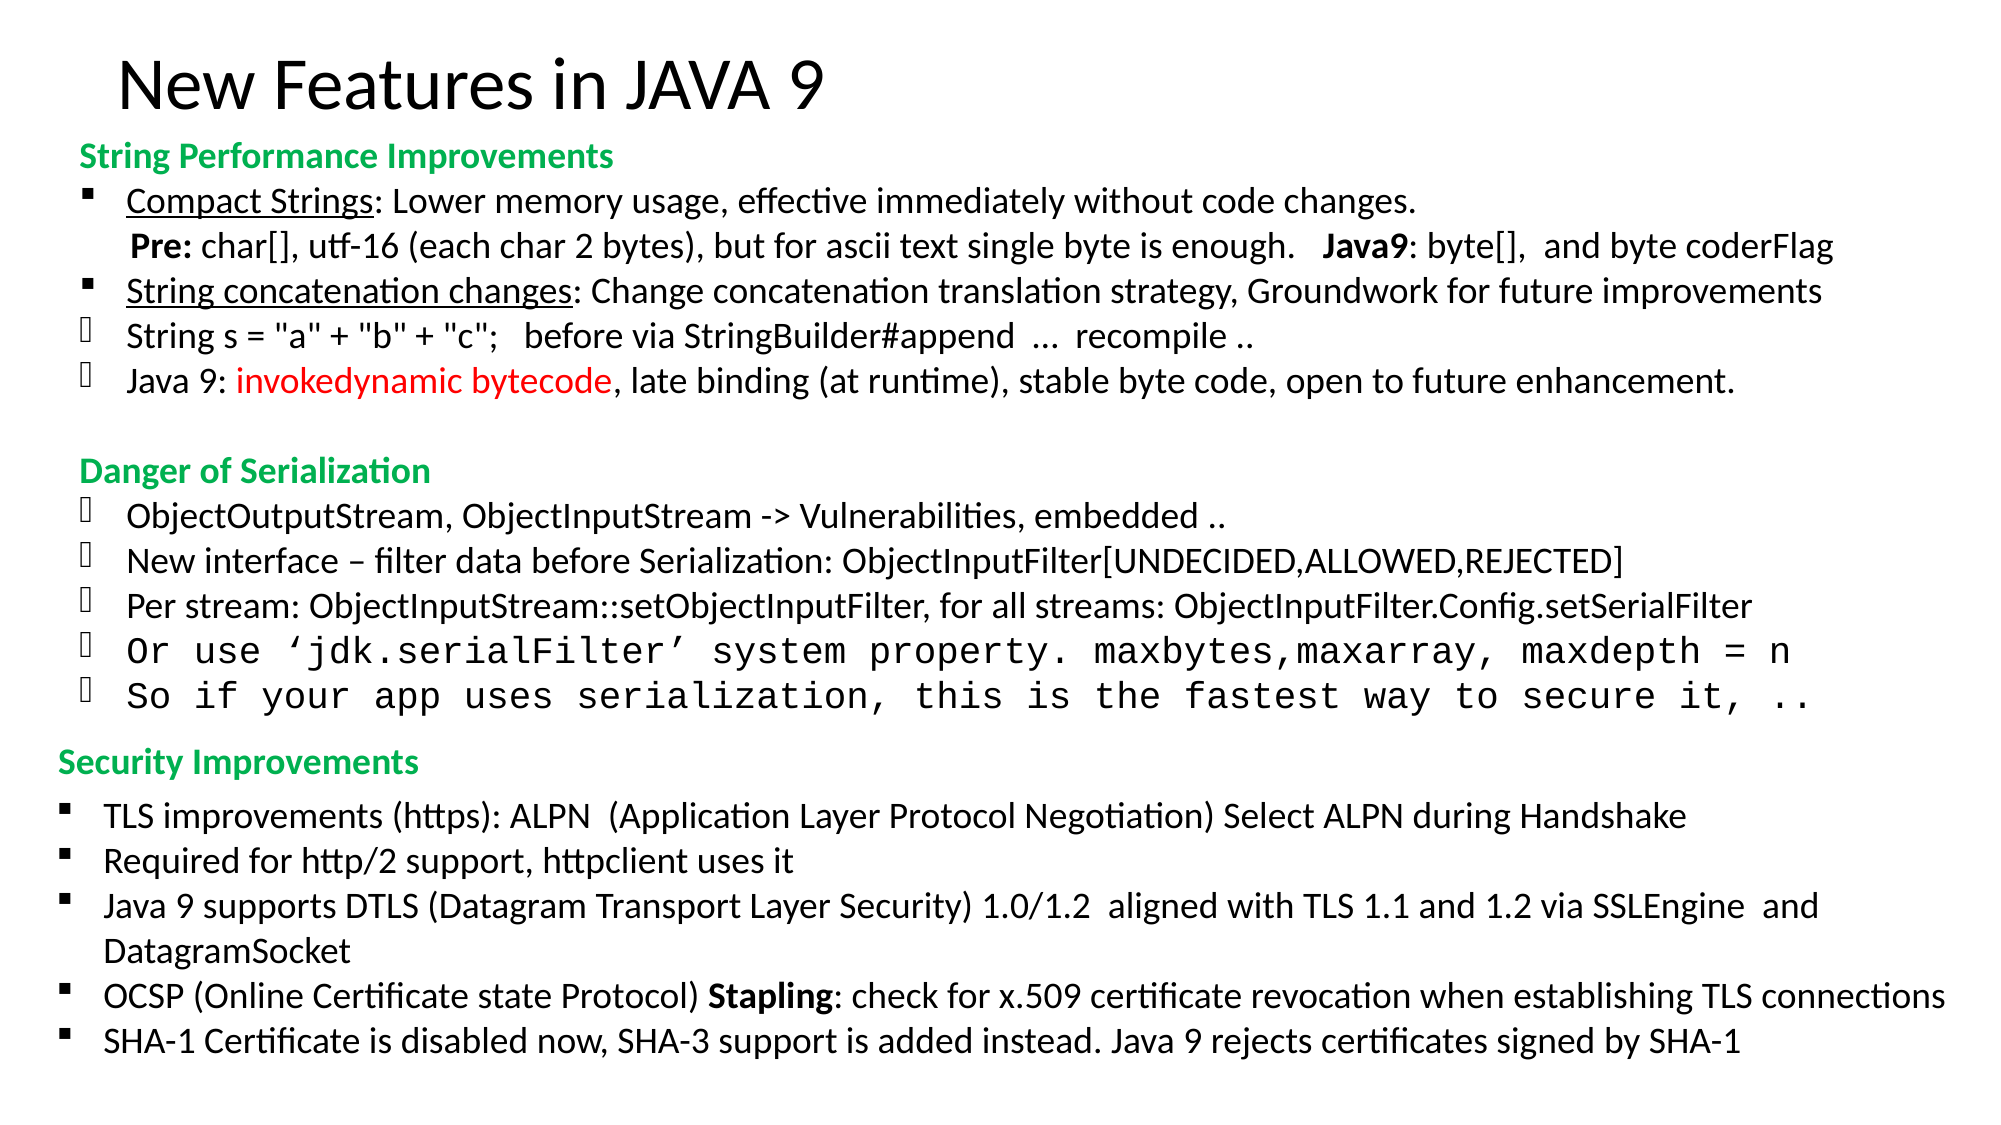

New Features in JAVA 9
String Performance Improvements
Compact Strings: Lower memory usage, effective immediately without code changes.
      Pre: char[], utf-16 (each char 2 bytes), but for ascii text single byte is enough.   Java9: byte[],  and byte coderFlag
String concatenation changes: Change concatenation translation strategy, Groundwork for future improvements
String s = "a" + "b" + "c";   before via StringBuilder#append  …  recompile ..
Java 9: invokedynamic bytecode, late binding (at runtime), stable byte code, open to future enhancement.

Danger of Serialization
ObjectOutputStream, ObjectInputStream -> Vulnerabilities, embedded ..
New interface – filter data before Serialization: ObjectInputFilter[UNDECIDED,ALLOWED,REJECTED]
Per stream: ObjectInputStream::setObjectInputFilter, for all streams: ObjectInputFilter.Config.setSerialFilter
Or use ‘jdk.serialFilter’ system property. maxbytes,maxarray, maxdepth = n
So if your app uses serialization, this is the fastest way to secure it, ..
Security Improvements
TLS improvements (https): ALPN  (Application Layer Protocol Negotiation) Select ALPN during Handshake
Required for http/2 support, httpclient uses it
Java 9 supports DTLS (Datagram Transport Layer Security) 1.0/1.2  aligned with TLS 1.1 and 1.2 via SSLEngine  and DatagramSocket
OCSP (Online Certificate state Protocol) Stapling: check for x.509 certificate revocation when establishing TLS connections
SHA-1 Certificate is disabled now, SHA-3 support is added instead. Java 9 rejects certificates signed by SHA-1